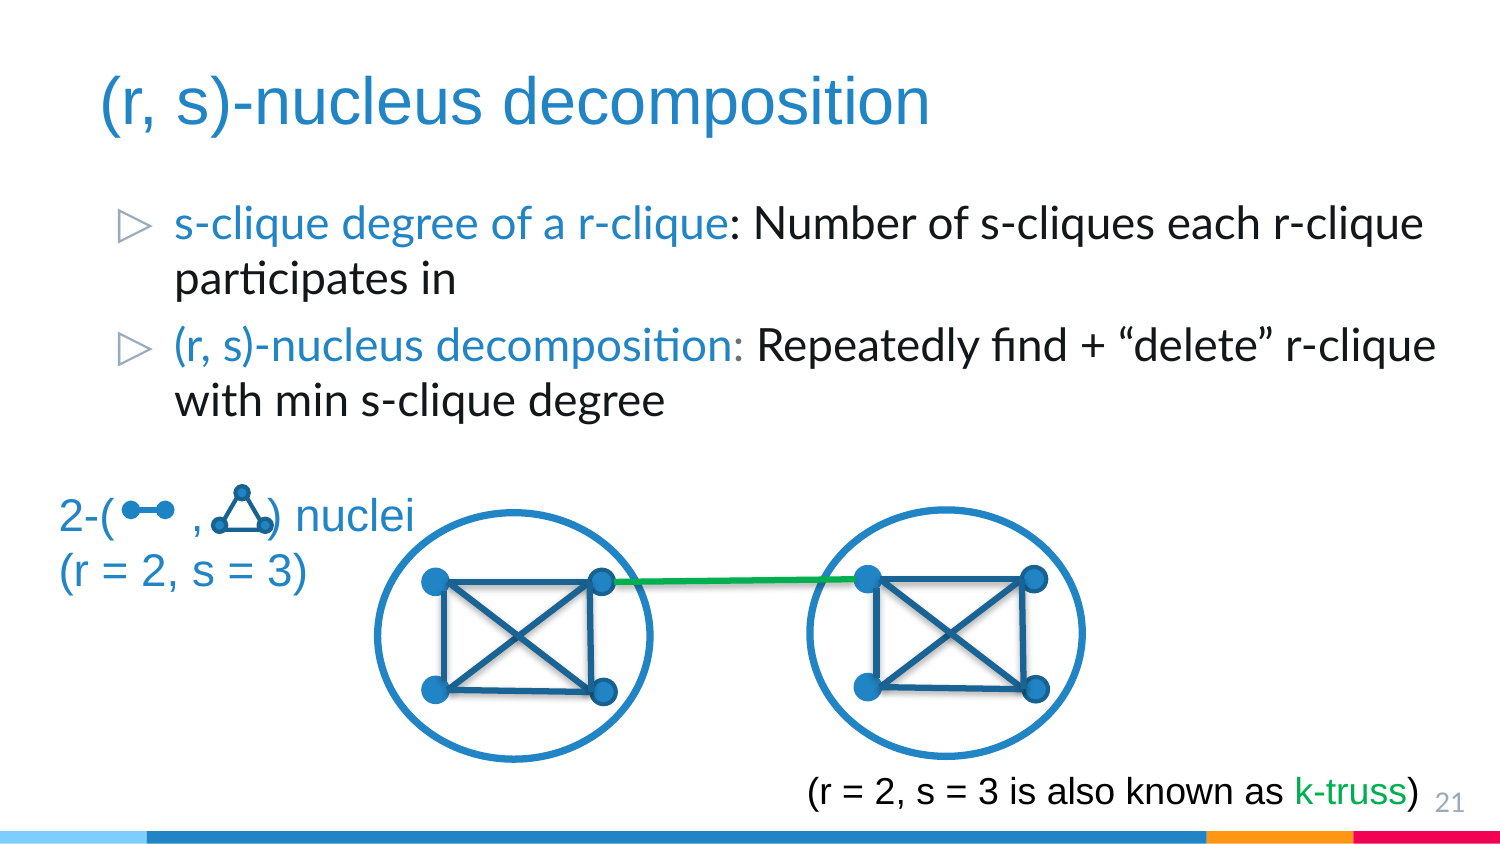

# (r, s)-nucleus decomposition
s-clique degree of a r-clique: Number of s-cliques each r-clique participates in
(r, s)-nucleus decomposition: Repeatedly find + “delete” r-clique with min s-clique degree
2-(      ,     ) nuclei
(r = 2, s = 3)

(r = 2, s = 3 is also known as k-truss)
21